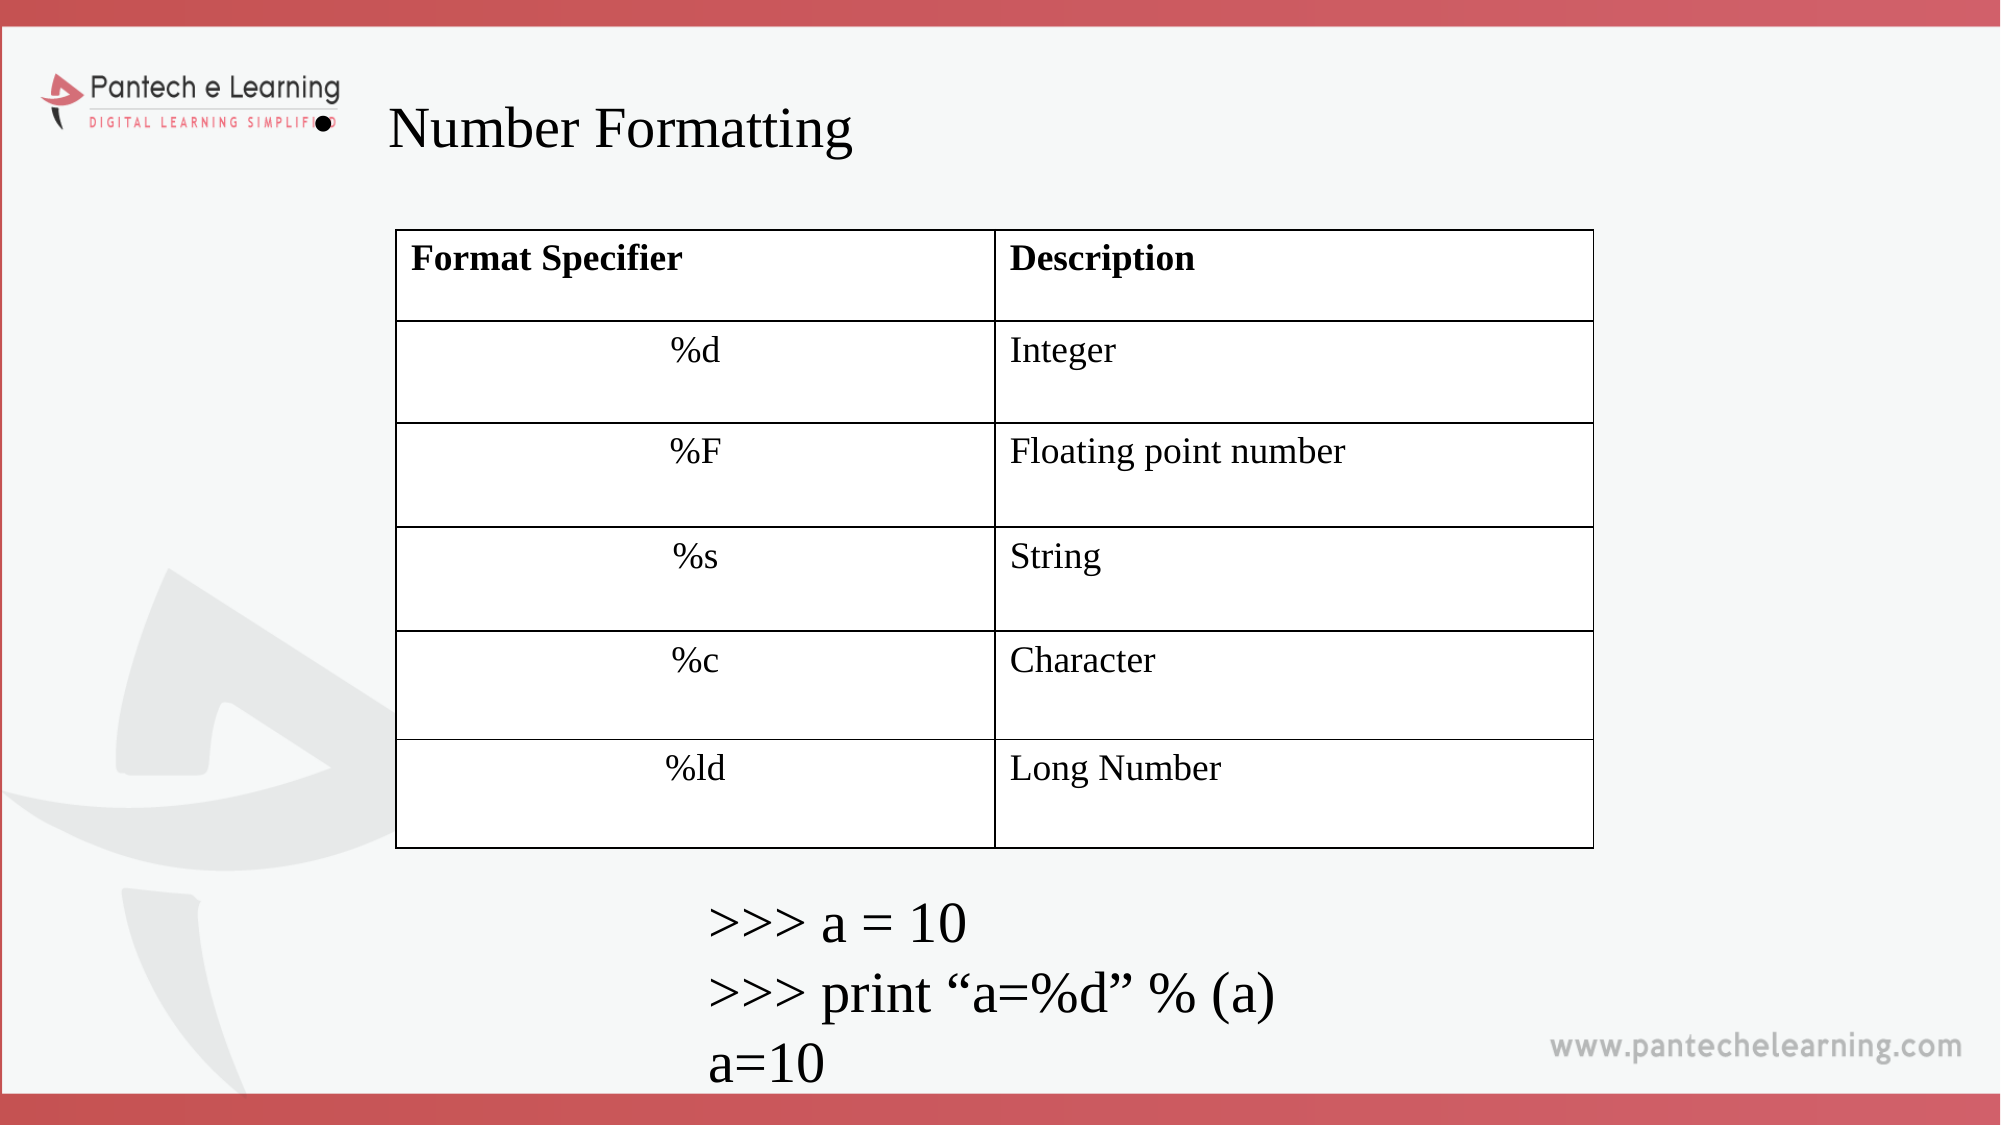

Number Formatting

| Format Specifier | Description |
| --- | --- |
| %d | Integer |
| %F | Floating point number |
| %s | String |
| %c | Character |
| %ld | Long Number |
>>> a = 10
>>> print “a=%d” % (a)
a=10